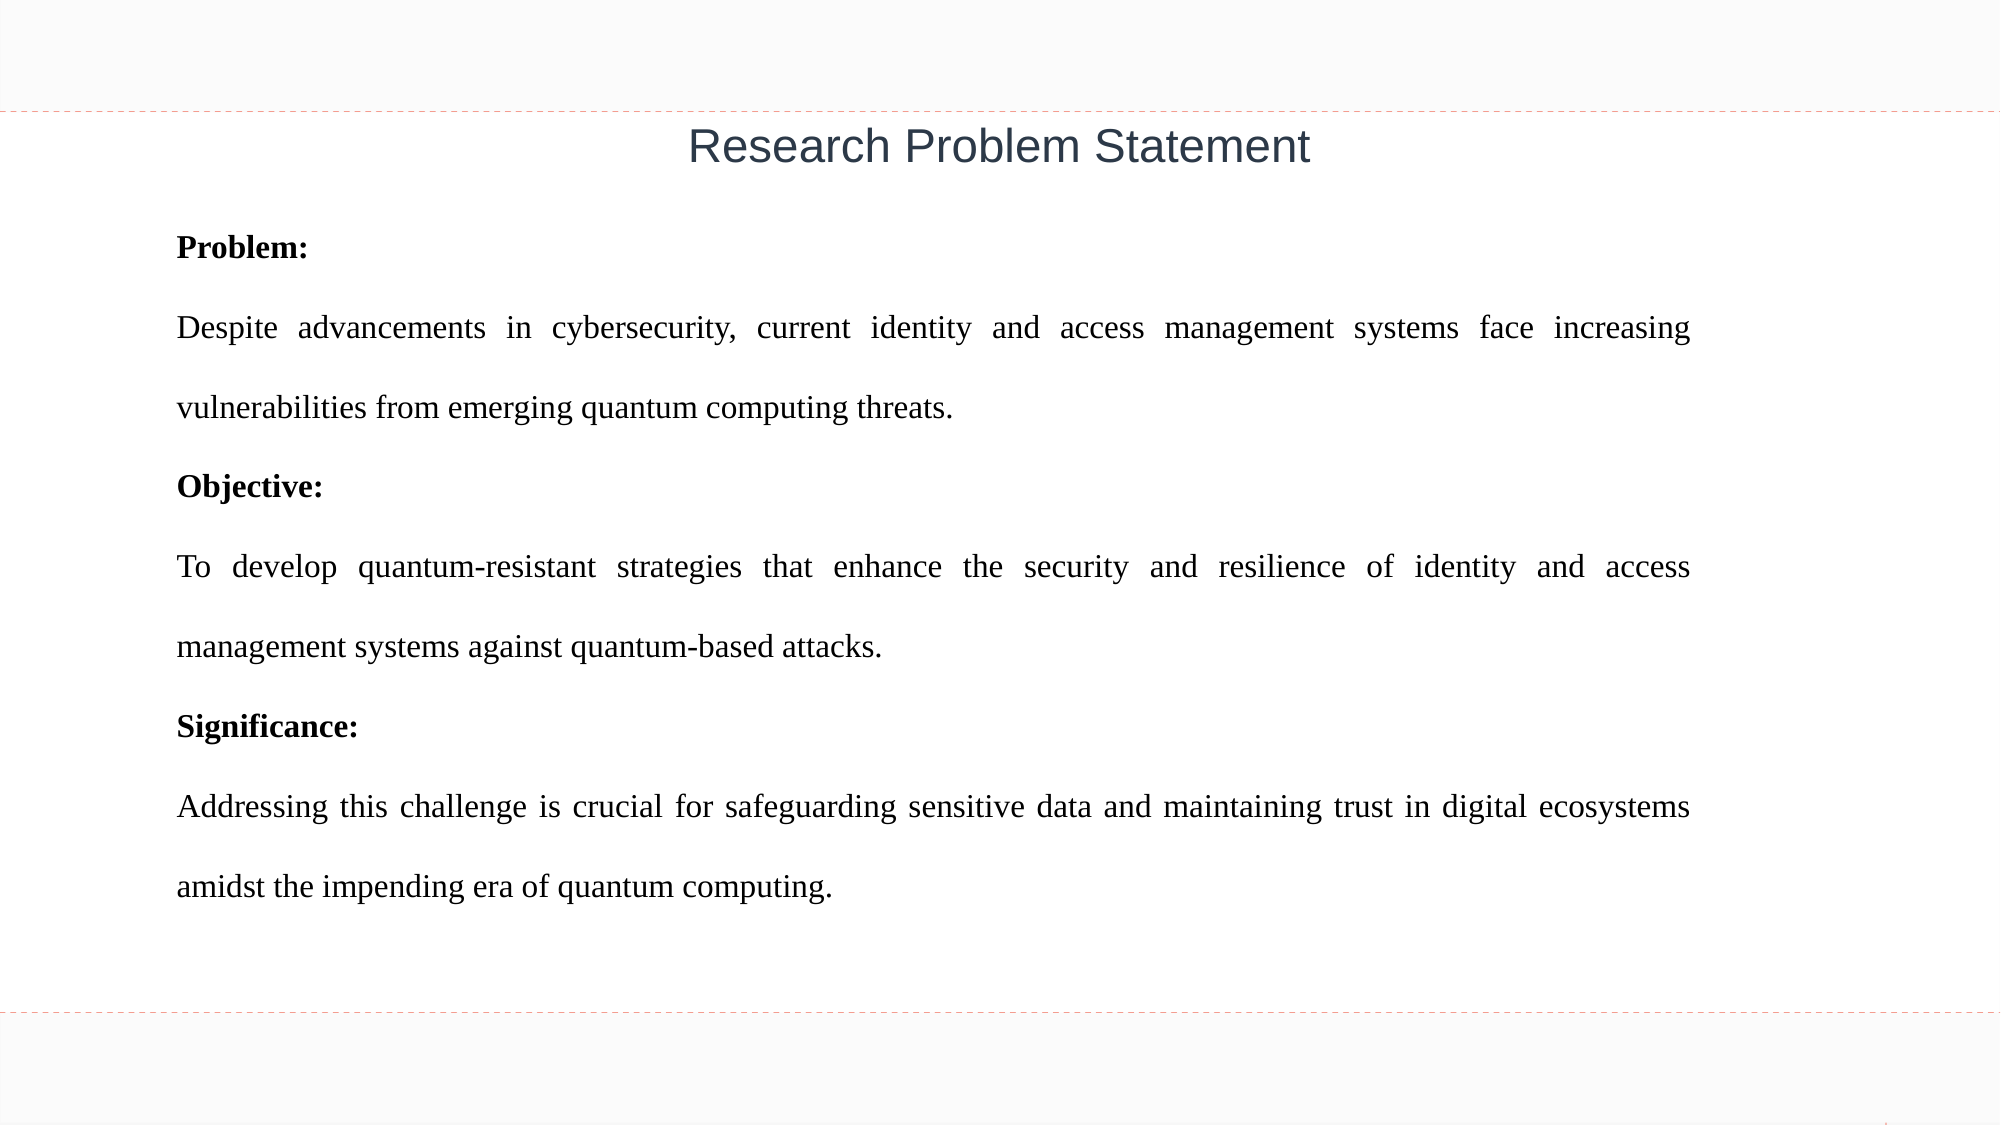

# Research Problem Statement

Problem:
Despite advancements in cybersecurity, current identity and access management systems face increasing vulnerabilities from emerging quantum computing threats.
Objective:
To develop quantum-resistant strategies that enhance the security and resilience of identity and access management systems against quantum-based attacks.
Significance:
Addressing this challenge is crucial for safeguarding sensitive data and maintaining trust in digital ecosystems amidst the impending era of quantum computing.